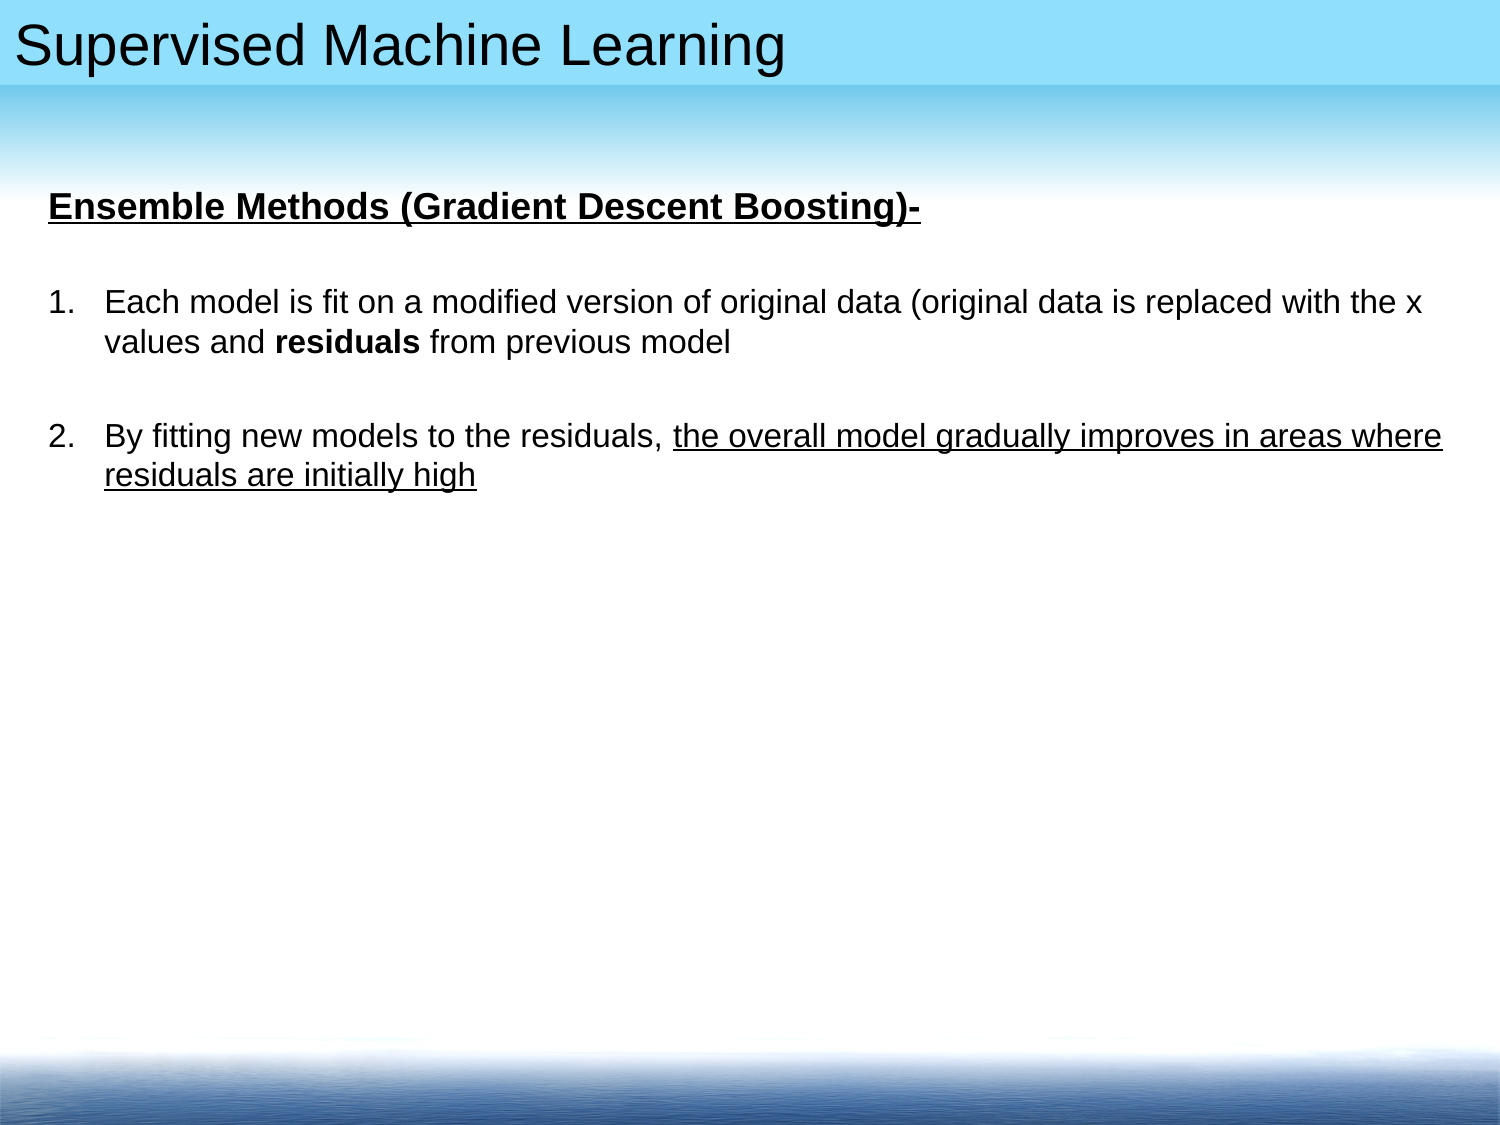

Ensemble Methods (Gradient Descent Boosting)-

Each model is fit on a modified version of original data (original data is replaced with the x values and residuals from previous model

By fitting new models to the residuals, the overall model gradually improves in areas where residuals are initially high